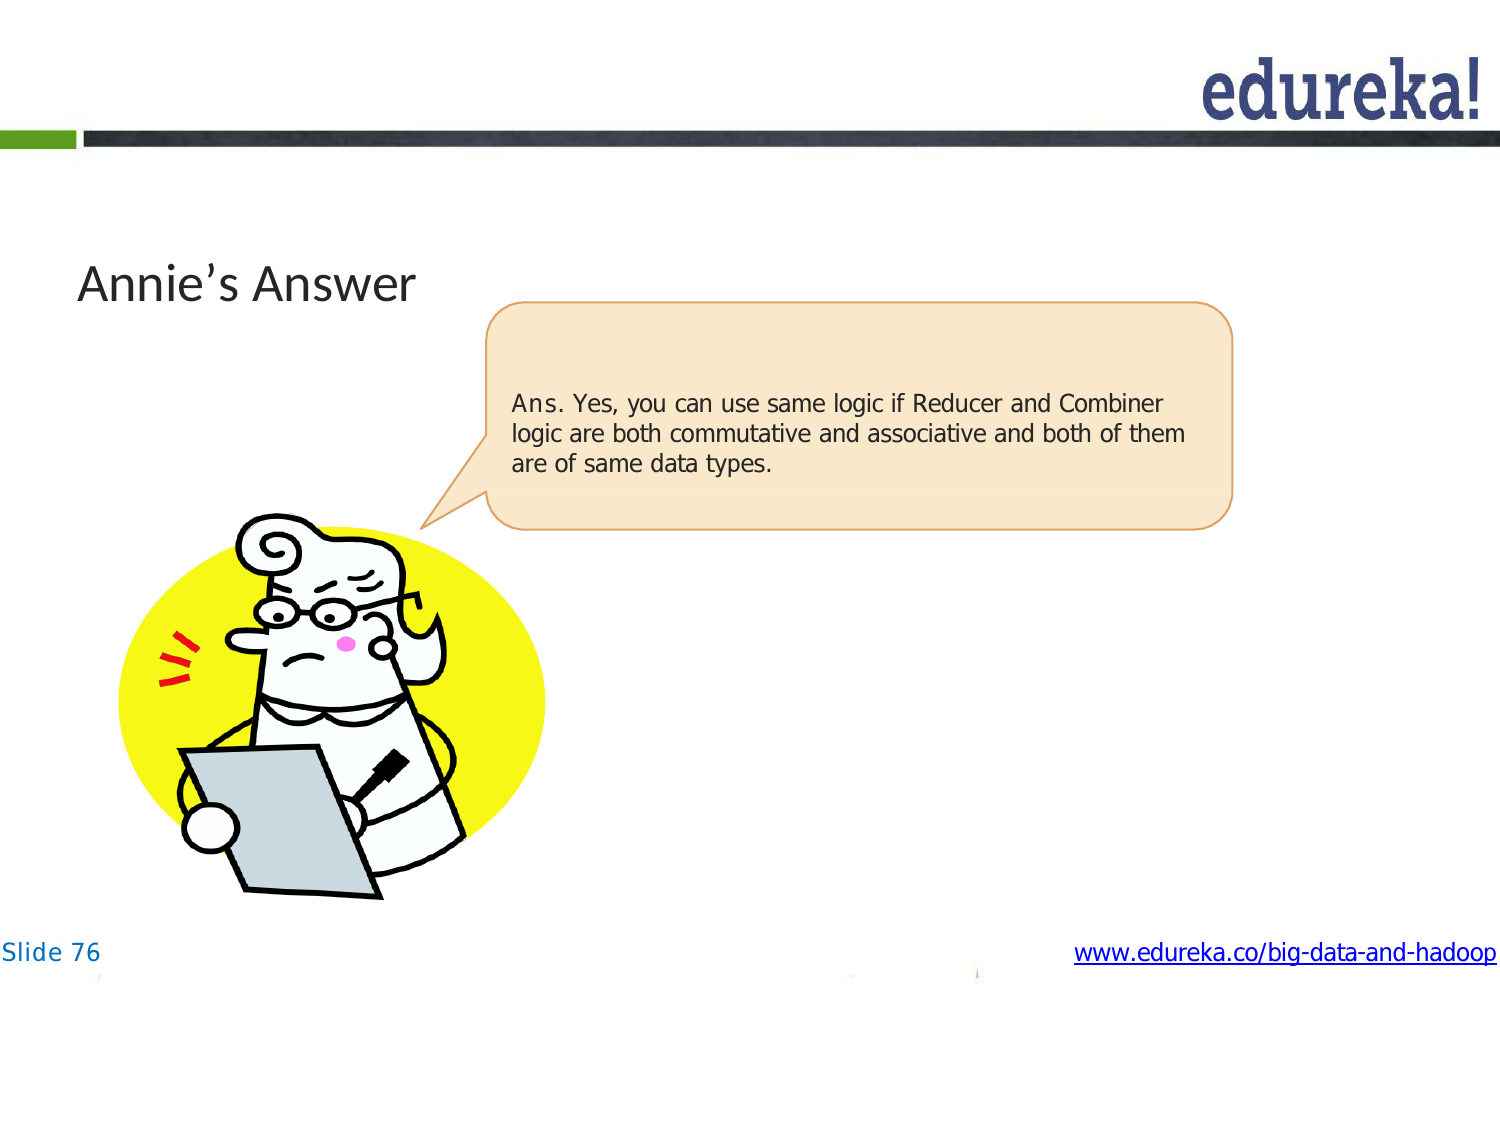

# Annie’s Answer

Ans. Yes, you can use same logic if Reducer and Combiner logic are both commutative and associative and both of them are of same data types.

Slide 76
www.edureka.co/big-data-and-hadoop